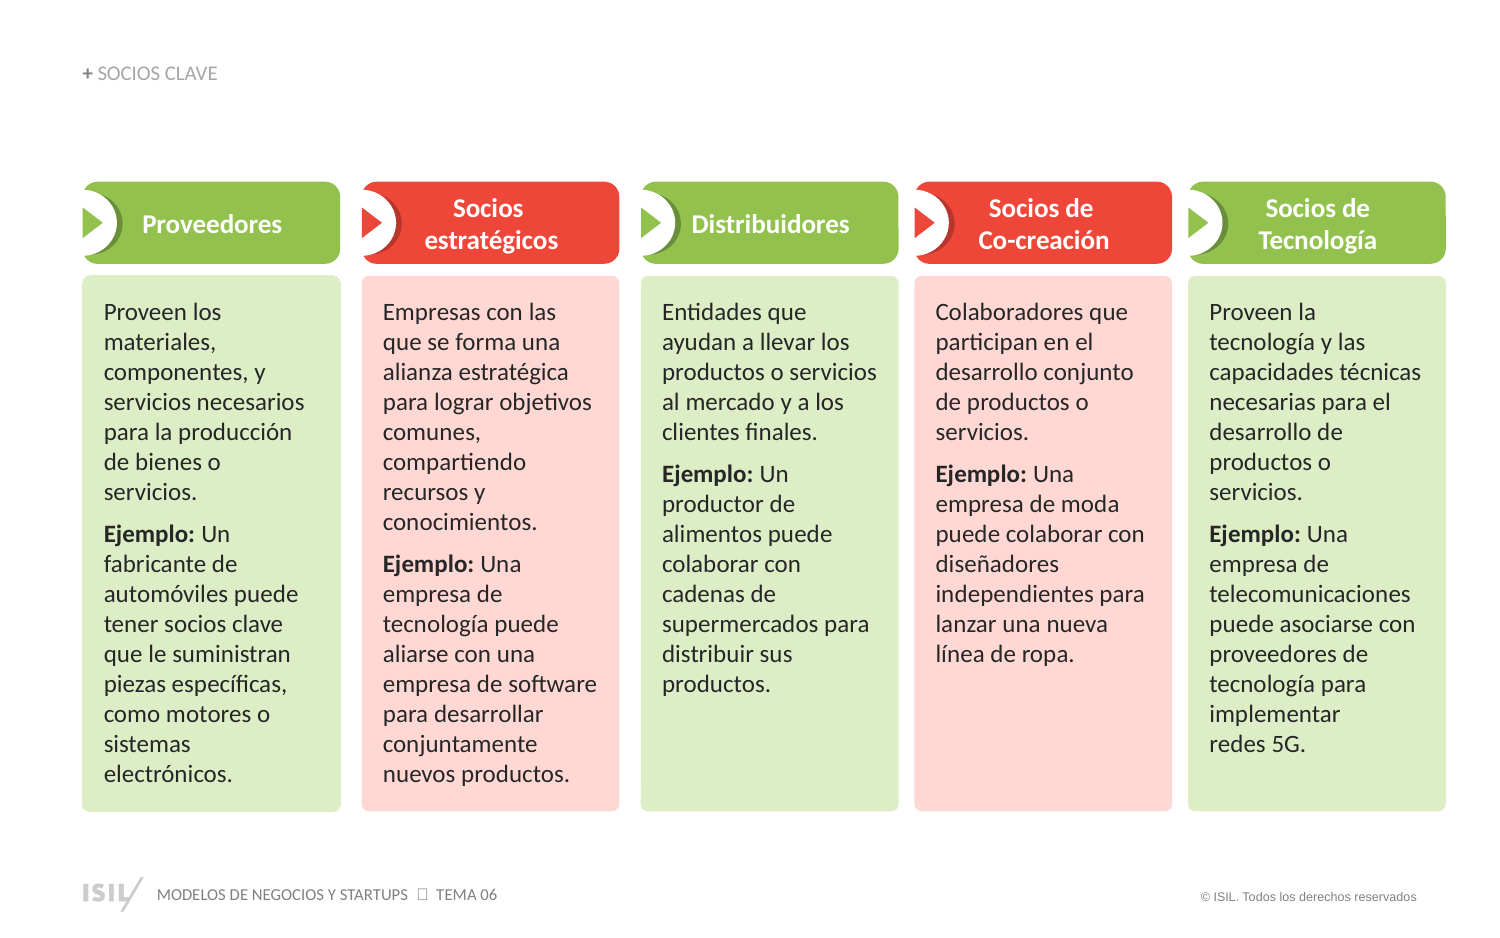

+ SOCIOS CLAVE
Proveedores
Socios
estratégicos
Distribuidores
Socios de
Co-creación
Socios de
Tecnología

Proveen los materiales, componentes, y servicios necesarios para la producción de bienes o servicios.
Ejemplo: Un fabricante de automóviles puede tener socios clave que le suministran piezas específicas, como motores o sistemas electrónicos.
Empresas con las que se forma una alianza estratégica para lograr objetivos comunes, compartiendo recursos y conocimientos.
Ejemplo: Una empresa de tecnología puede aliarse con una empresa de software para desarrollar conjuntamente nuevos productos.
Entidades que ayudan a llevar los productos o servicios al mercado y a los clientes finales.
Ejemplo: Un productor de alimentos puede colaborar con cadenas de supermercados para distribuir sus productos.
Colaboradores que participan en el desarrollo conjunto de productos o servicios.
Ejemplo: Una empresa de moda puede colaborar con diseñadores independientes para lanzar una nueva línea de ropa.
Proveen la tecnología y las capacidades técnicas necesarias para el desarrollo de productos o servicios.
Ejemplo: Una empresa de telecomunicaciones puede asociarse con proveedores de tecnología para implementar
redes 5G.